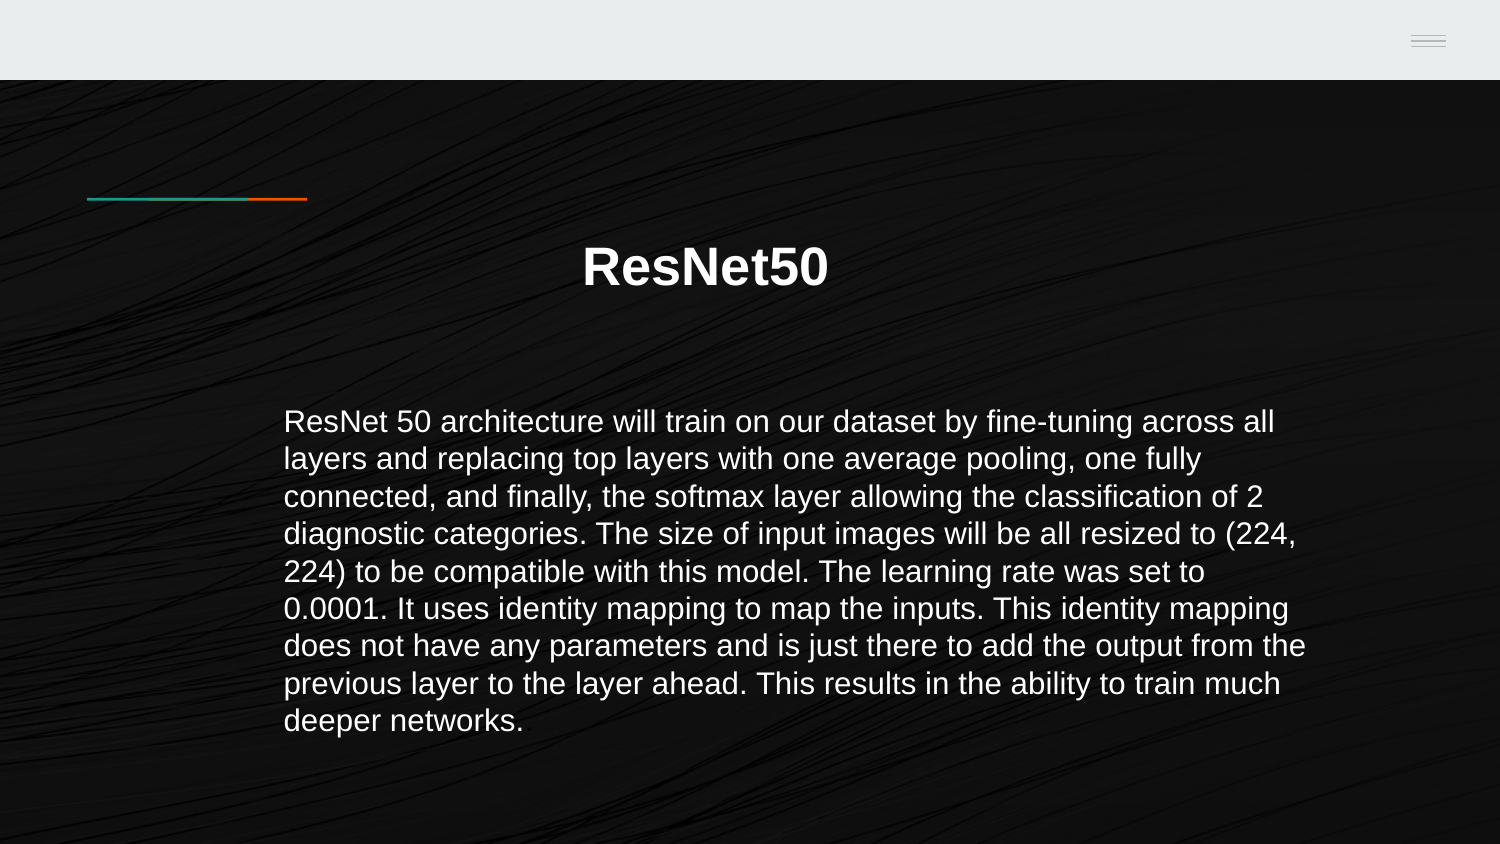

# ResNet50
ResNet 50 architecture will train on our dataset by fine-tuning across all layers and replacing top layers with one average pooling, one fully connected, and finally, the softmax layer allowing the classification of 2 diagnostic categories. The size of input images will be all resized to (224, 224) to be compatible with this model. The learning rate was set to 0.0001. It uses identity mapping to map the inputs. This identity mapping does not have any parameters and is just there to add the output from the previous layer to the layer ahead. This results in the ability to train much deeper networks..